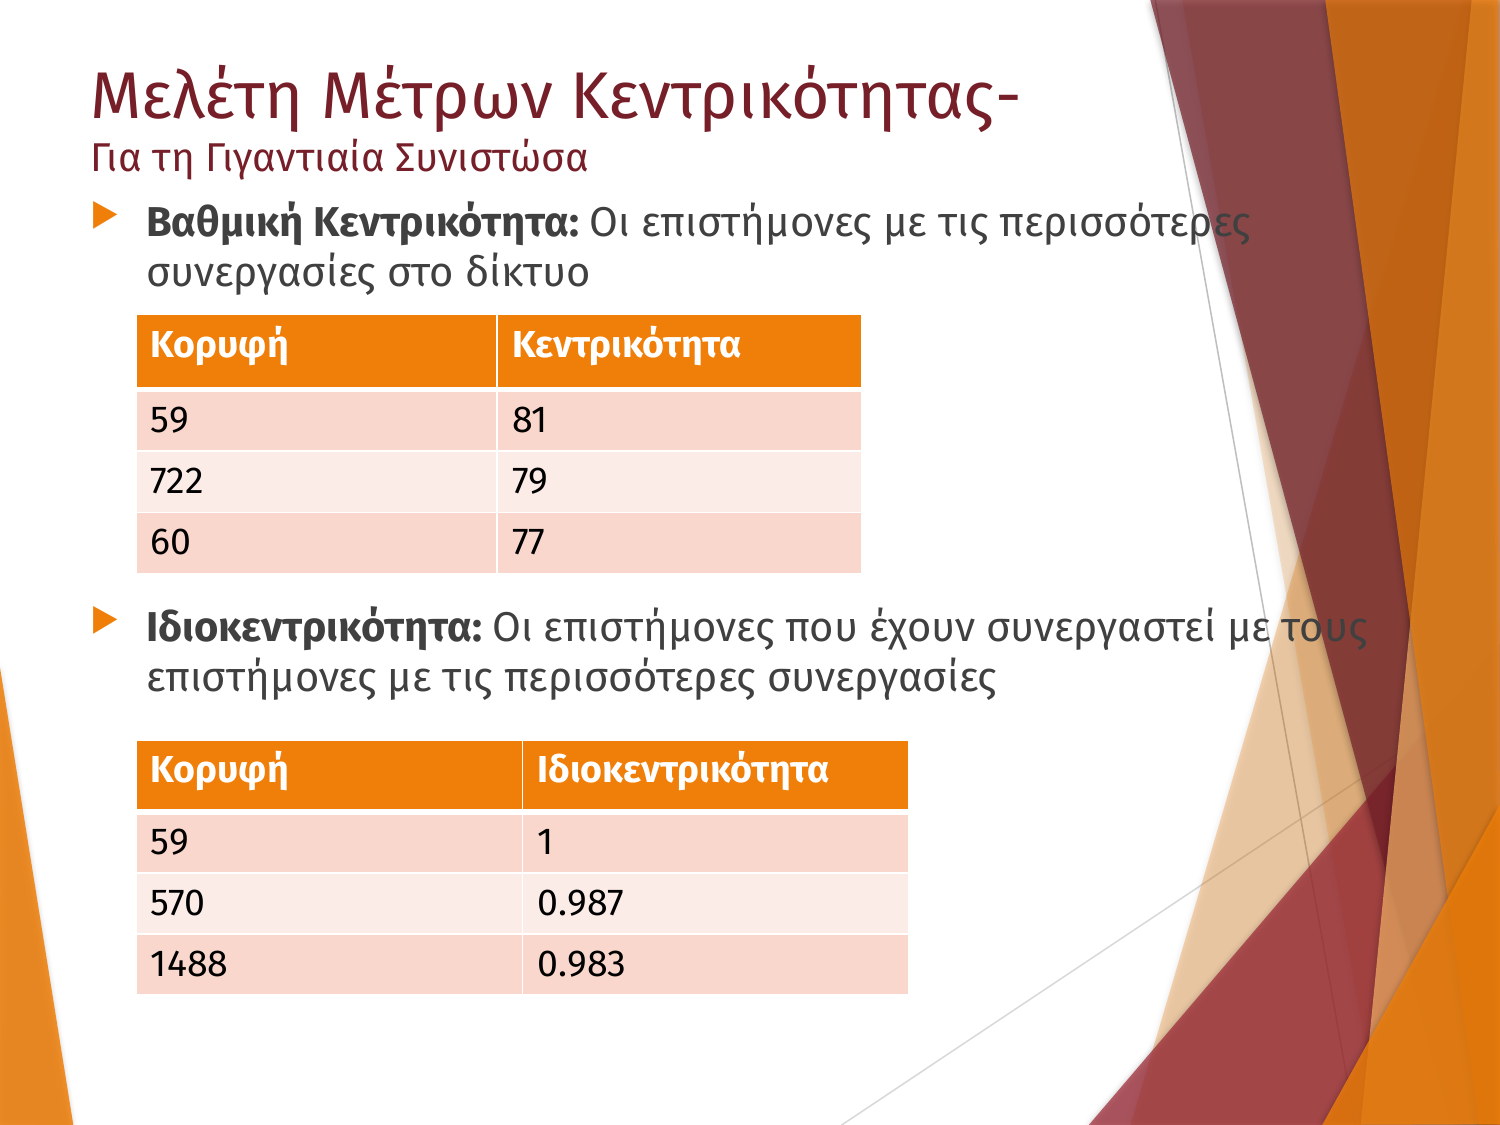

# Μελέτη Μέτρων Κεντρικότητας- Για τη Γιγαντιαία Συνιστώσα
Βαθμική Κεντρικότητα: Οι επιστήμονες με τις περισσότερες συνεργασίες στο δίκτυο

Ιδιοκεντρικότητα: Οι επιστήμονες που έχουν συνεργαστεί με τους επιστήμονες με τις περισσότερες συνεργασίες

| Κορυφή | Κεντρικότητα |
| --- | --- |
| 59 | 81 |
| 722 | 79 |
| 60 | 77 |
| Κορυφή | Ιδιοκεντρικότητα |
| --- | --- |
| 59 | 1 |
| 570 | 0.987 |
| 1488 | 0.983 |